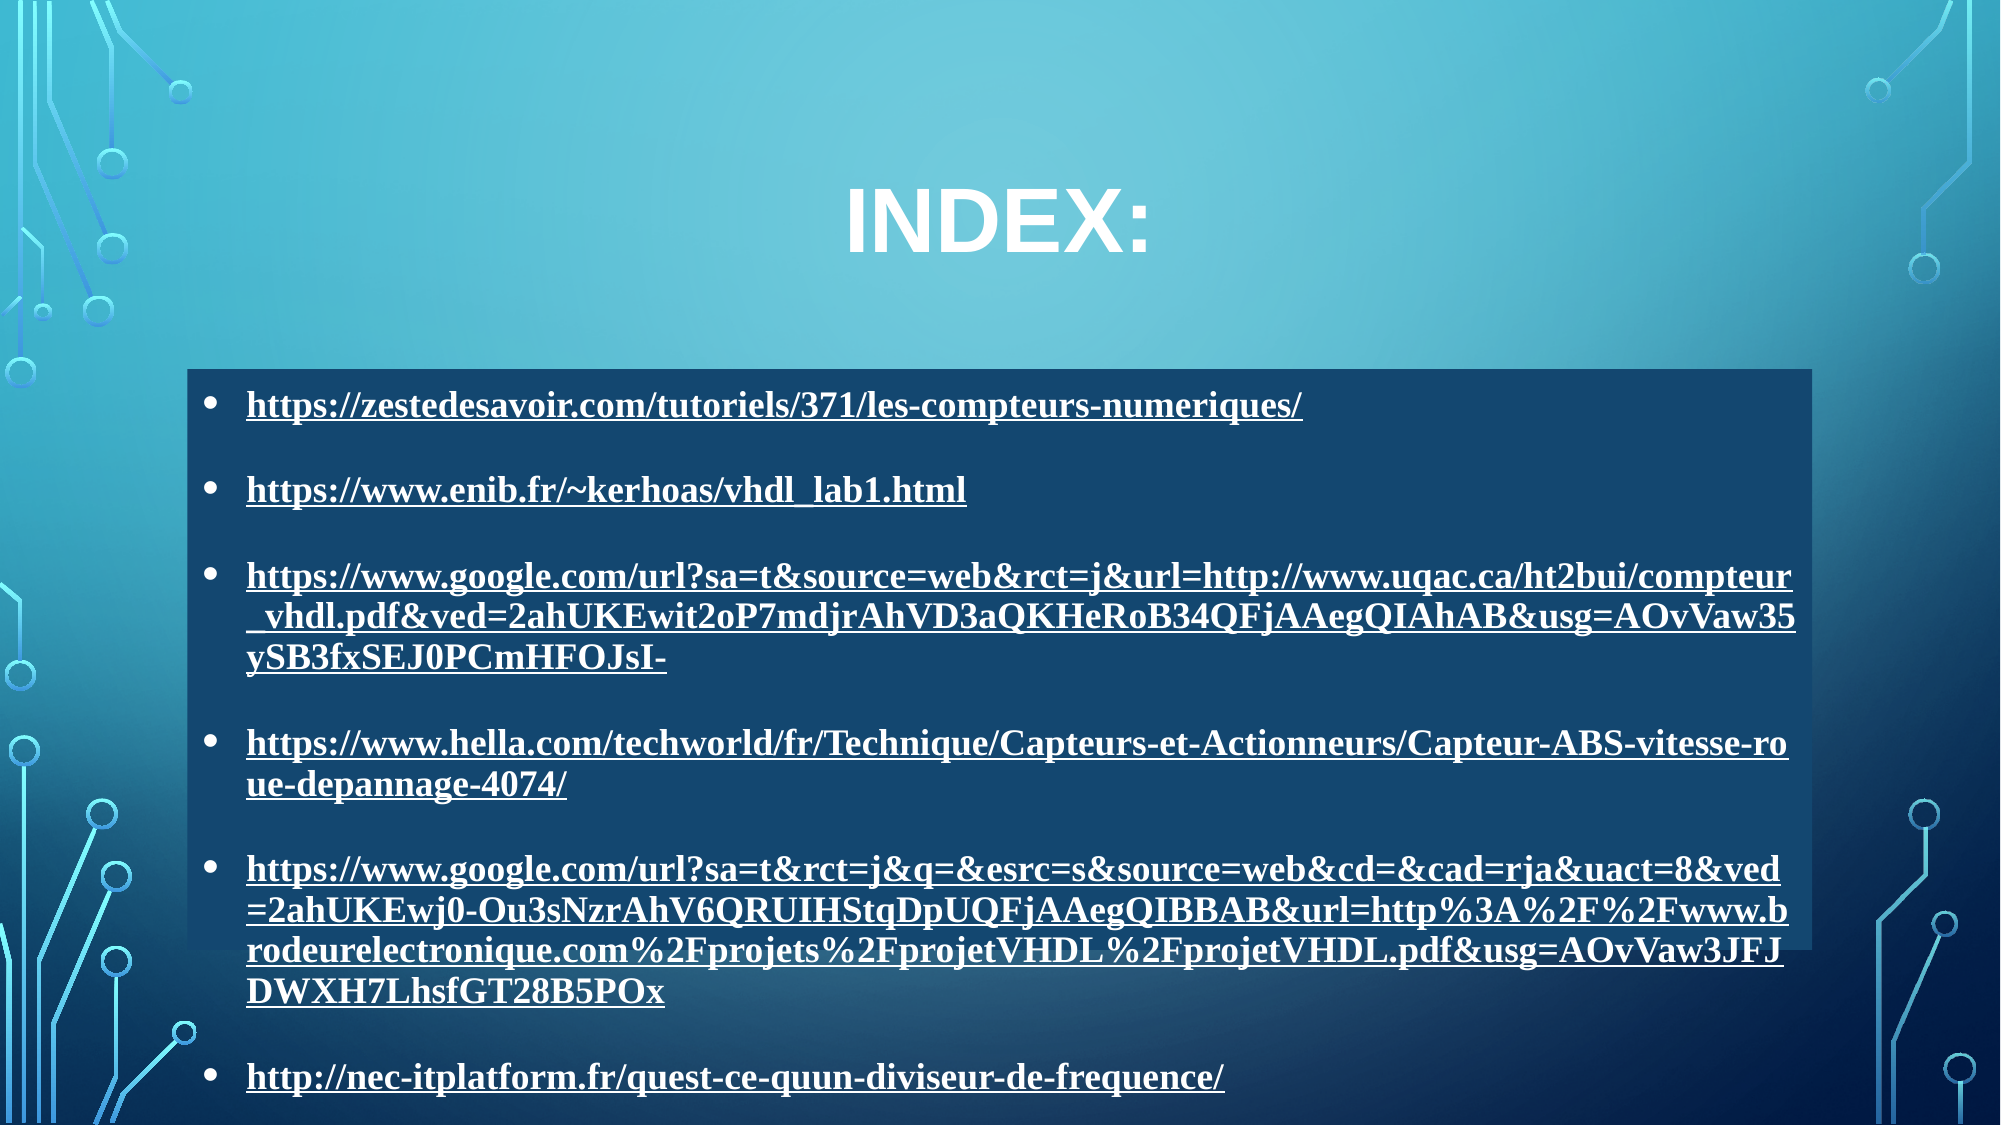

# Index:
https://zestedesavoir.com/tutoriels/371/les-compteurs-numeriques/
https://www.enib.fr/~kerhoas/vhdl_lab1.html
https://www.google.com/url?sa=t&source=web&rct=j&url=http://www.uqac.ca/ht2bui/compteur_vhdl.pdf&ved=2ahUKEwit2oP7mdjrAhVD3aQKHeRoB34QFjAAegQIAhAB&usg=AOvVaw35ySB3fxSEJ0PCmHFOJsI-
https://www.hella.com/techworld/fr/Technique/Capteurs-et-Actionneurs/Capteur-ABS-vitesse-roue-depannage-4074/
https://www.google.com/url?sa=t&rct=j&q=&esrc=s&source=web&cd=&cad=rja&uact=8&ved=2ahUKEwj0-Ou3sNzrAhV6QRUIHStqDpUQFjAAegQIBBAB&url=http%3A%2F%2Fwww.brodeurelectronique.com%2Fprojets%2FprojetVHDL%2FprojetVHDL.pdf&usg=AOvVaw3JFJDWXH7LhsfGT28B5POx
http://nec-itplatform.fr/quest-ce-quun-diviseur-de-frequence/